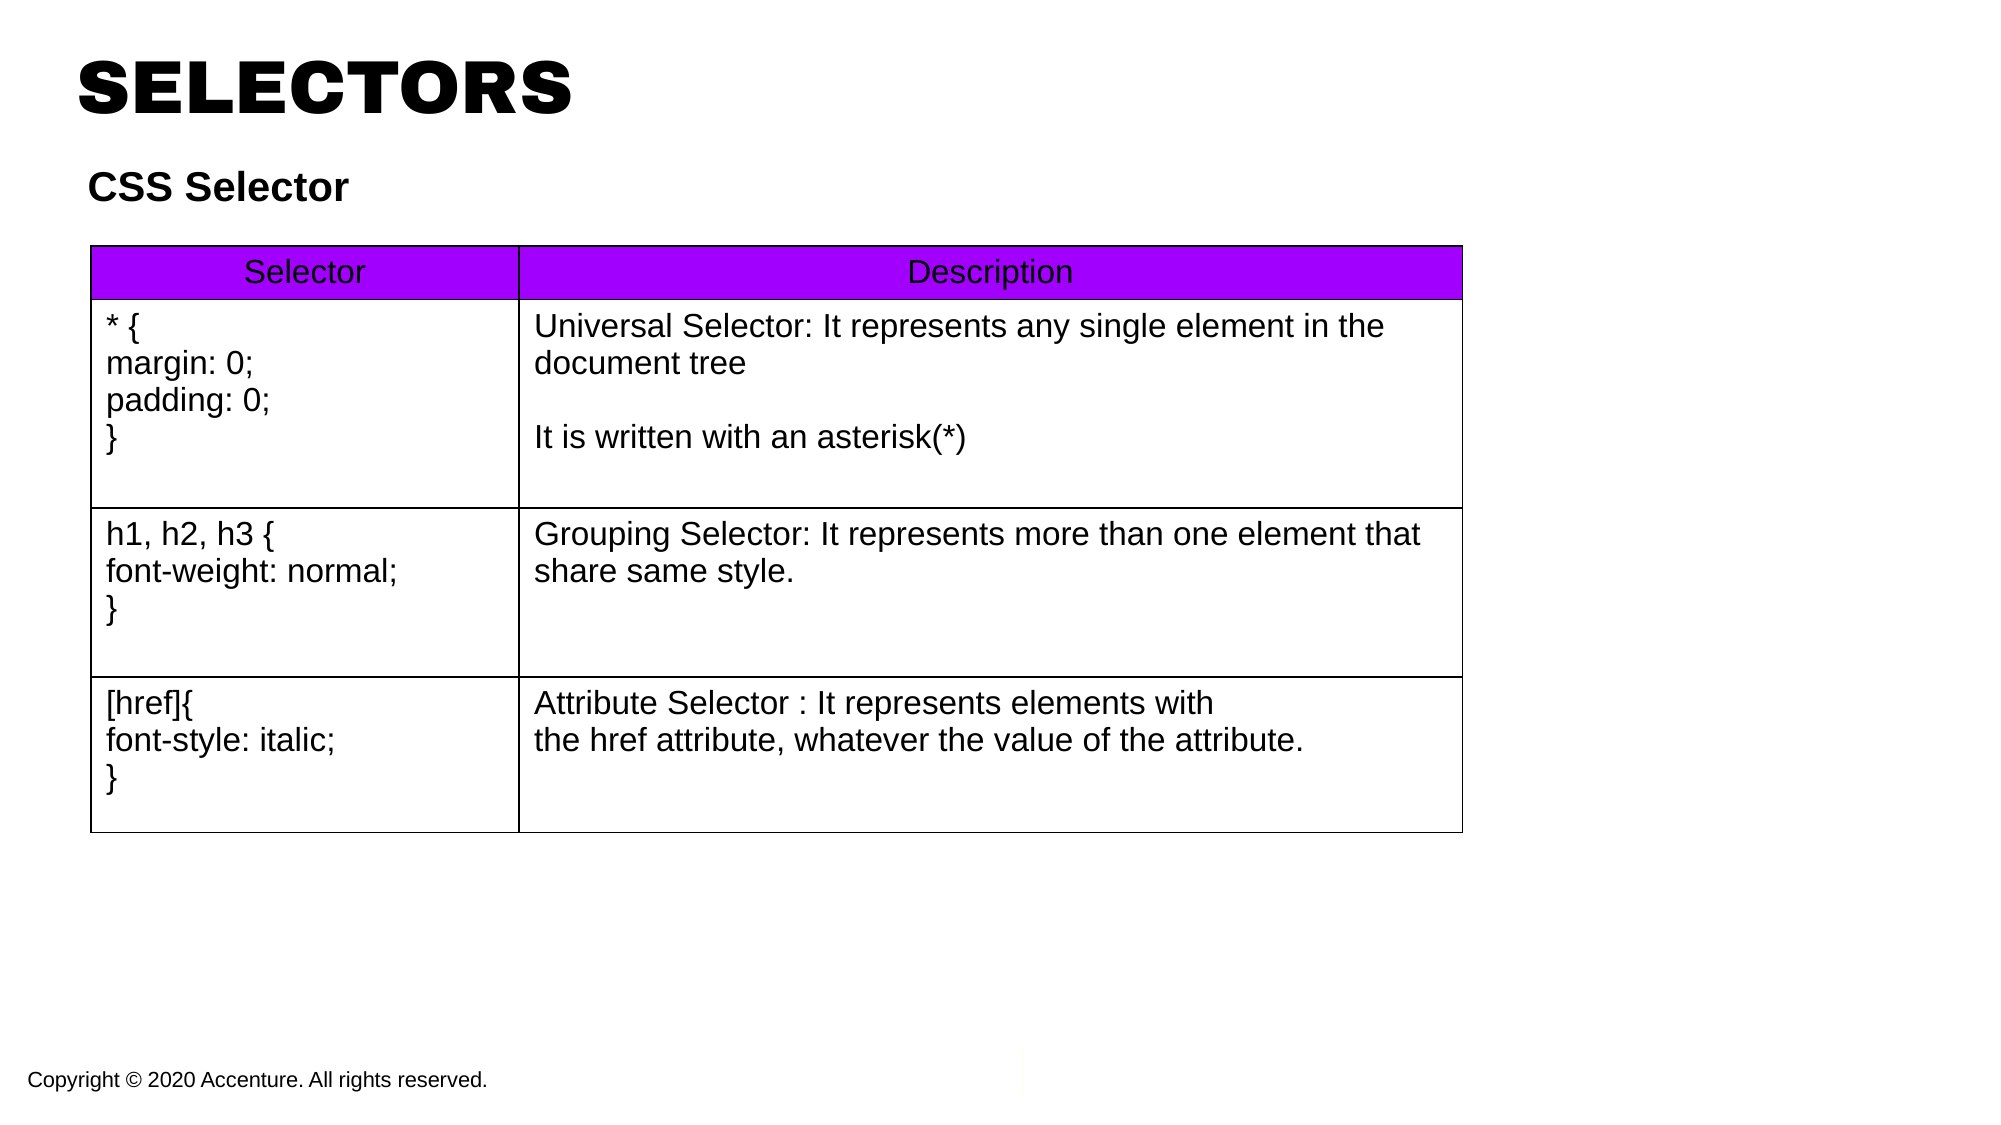

# SELECTORS
 CSS Selector
| Selector | Description |
| --- | --- |
| \* { margin: 0; padding: 0; } | Universal Selector: It represents any single element in the document tree It is written with an asterisk(\*) |
| h1, h2, h3 { font-weight: normal; } | Grouping Selector: It represents more than one element that share same style. |
| [href]{ font-style: italic; } | Attribute Selector : It represents elements with the href attribute, whatever the value of the attribute. |